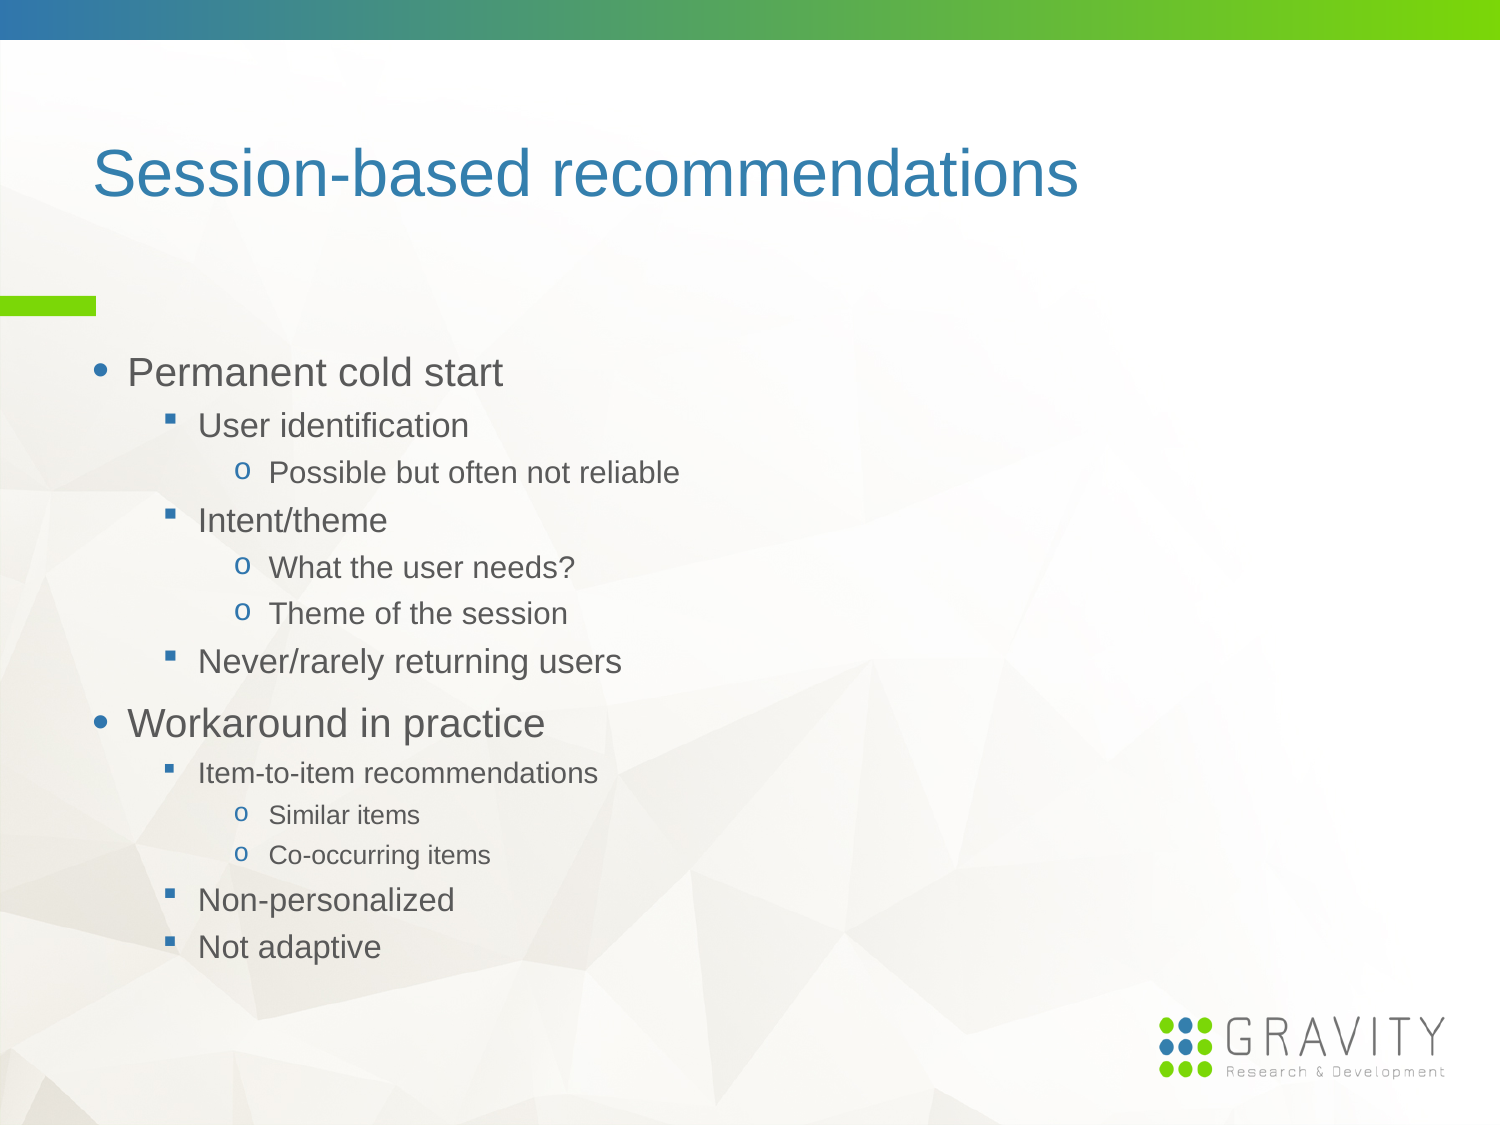

# Session-based recommendations
Permanent cold start
User identification
Possible but often not reliable
Intent/theme
What the user needs?
Theme of the session
Never/rarely returning users
Workaround in practice
Item-to-item recommendations
Similar items
Co-occurring items
Non-personalized
Not adaptive